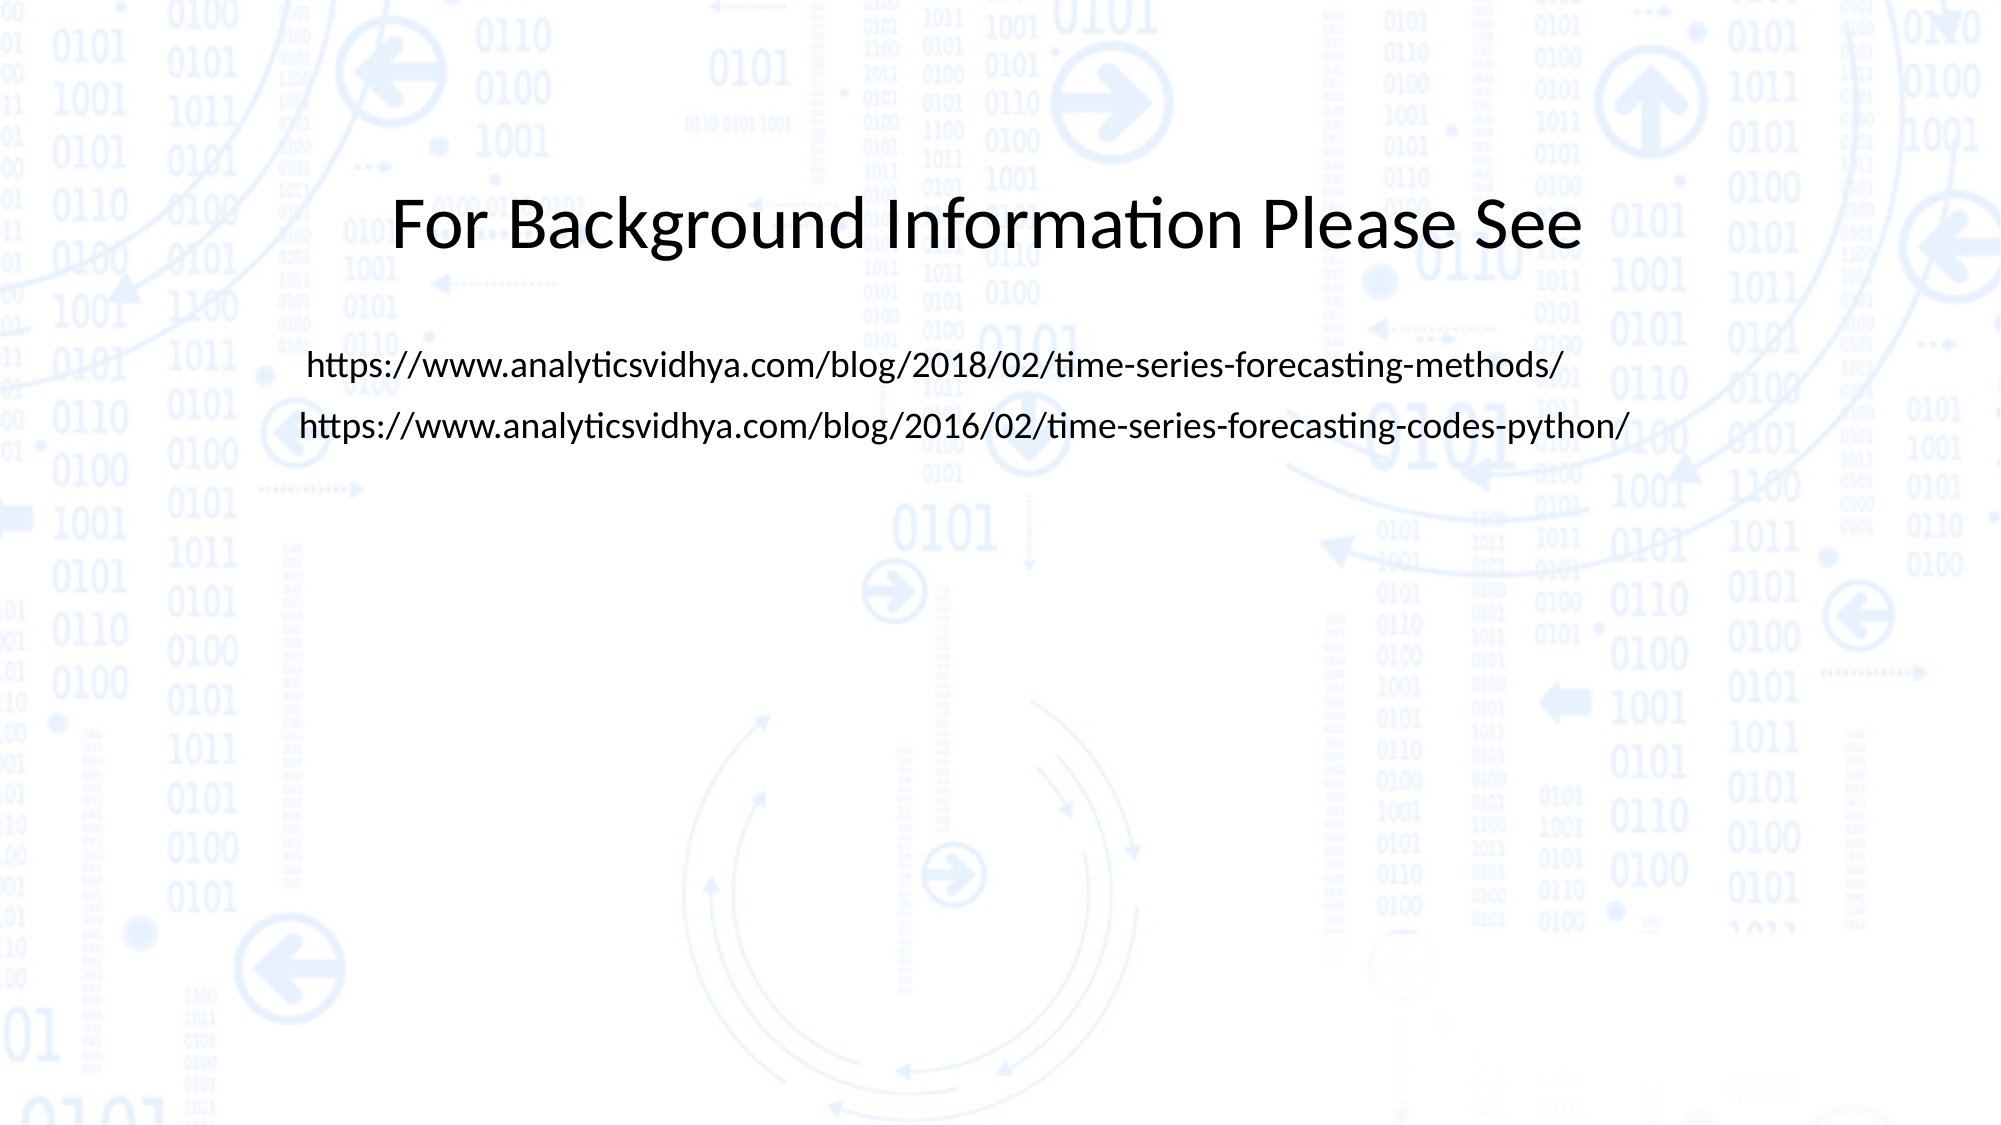

For Background Information Please See
https://www.analyticsvidhya.com/blog/2018/02/time-series-forecasting-methods/
https://www.analyticsvidhya.com/blog/2016/02/time-series-forecasting-codes-python/